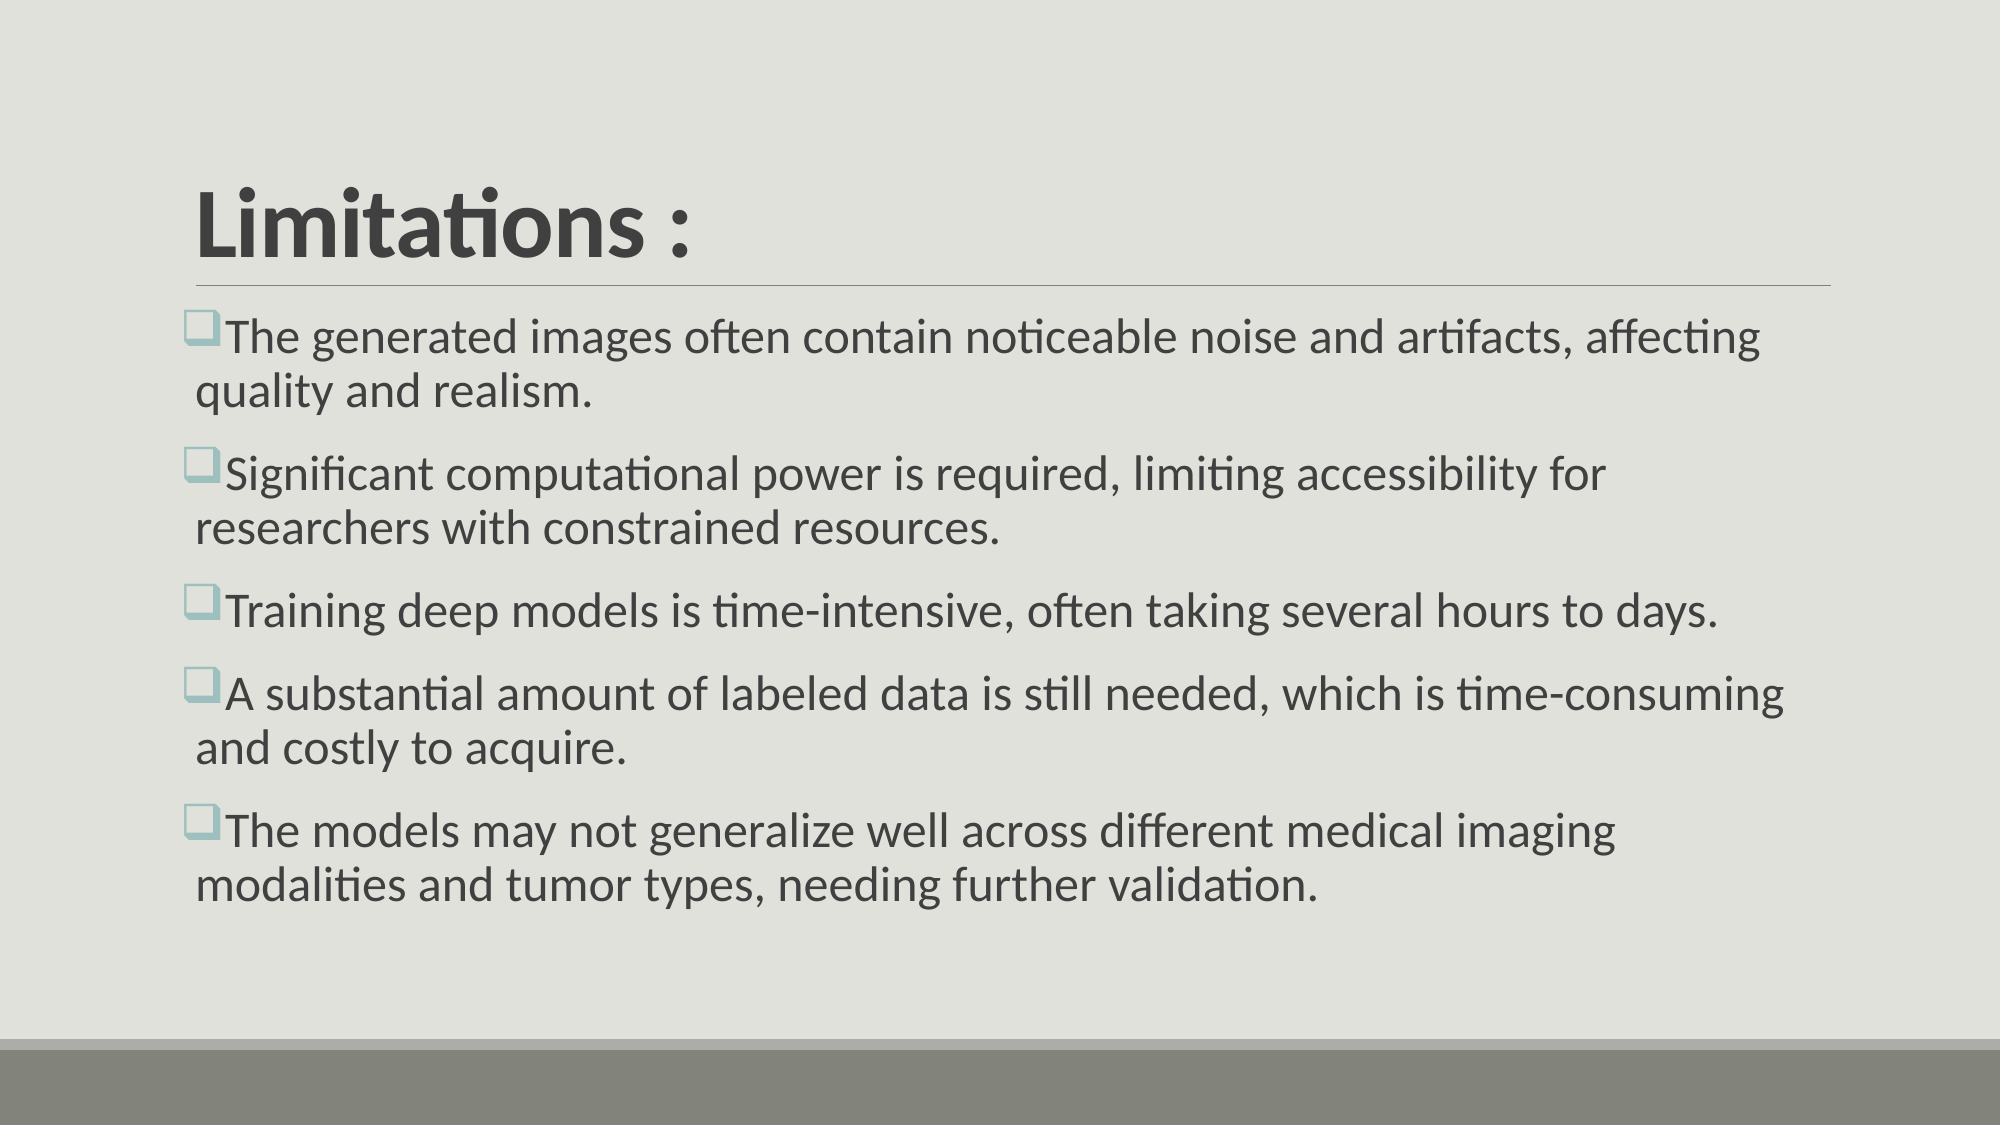

# Limitations :
The generated images often contain noticeable noise and artifacts, affecting quality and realism.
Significant computational power is required, limiting accessibility for researchers with constrained resources.
Training deep models is time-intensive, often taking several hours to days.
A substantial amount of labeled data is still needed, which is time-consuming and costly to acquire.
The models may not generalize well across different medical imaging modalities and tumor types, needing further validation.